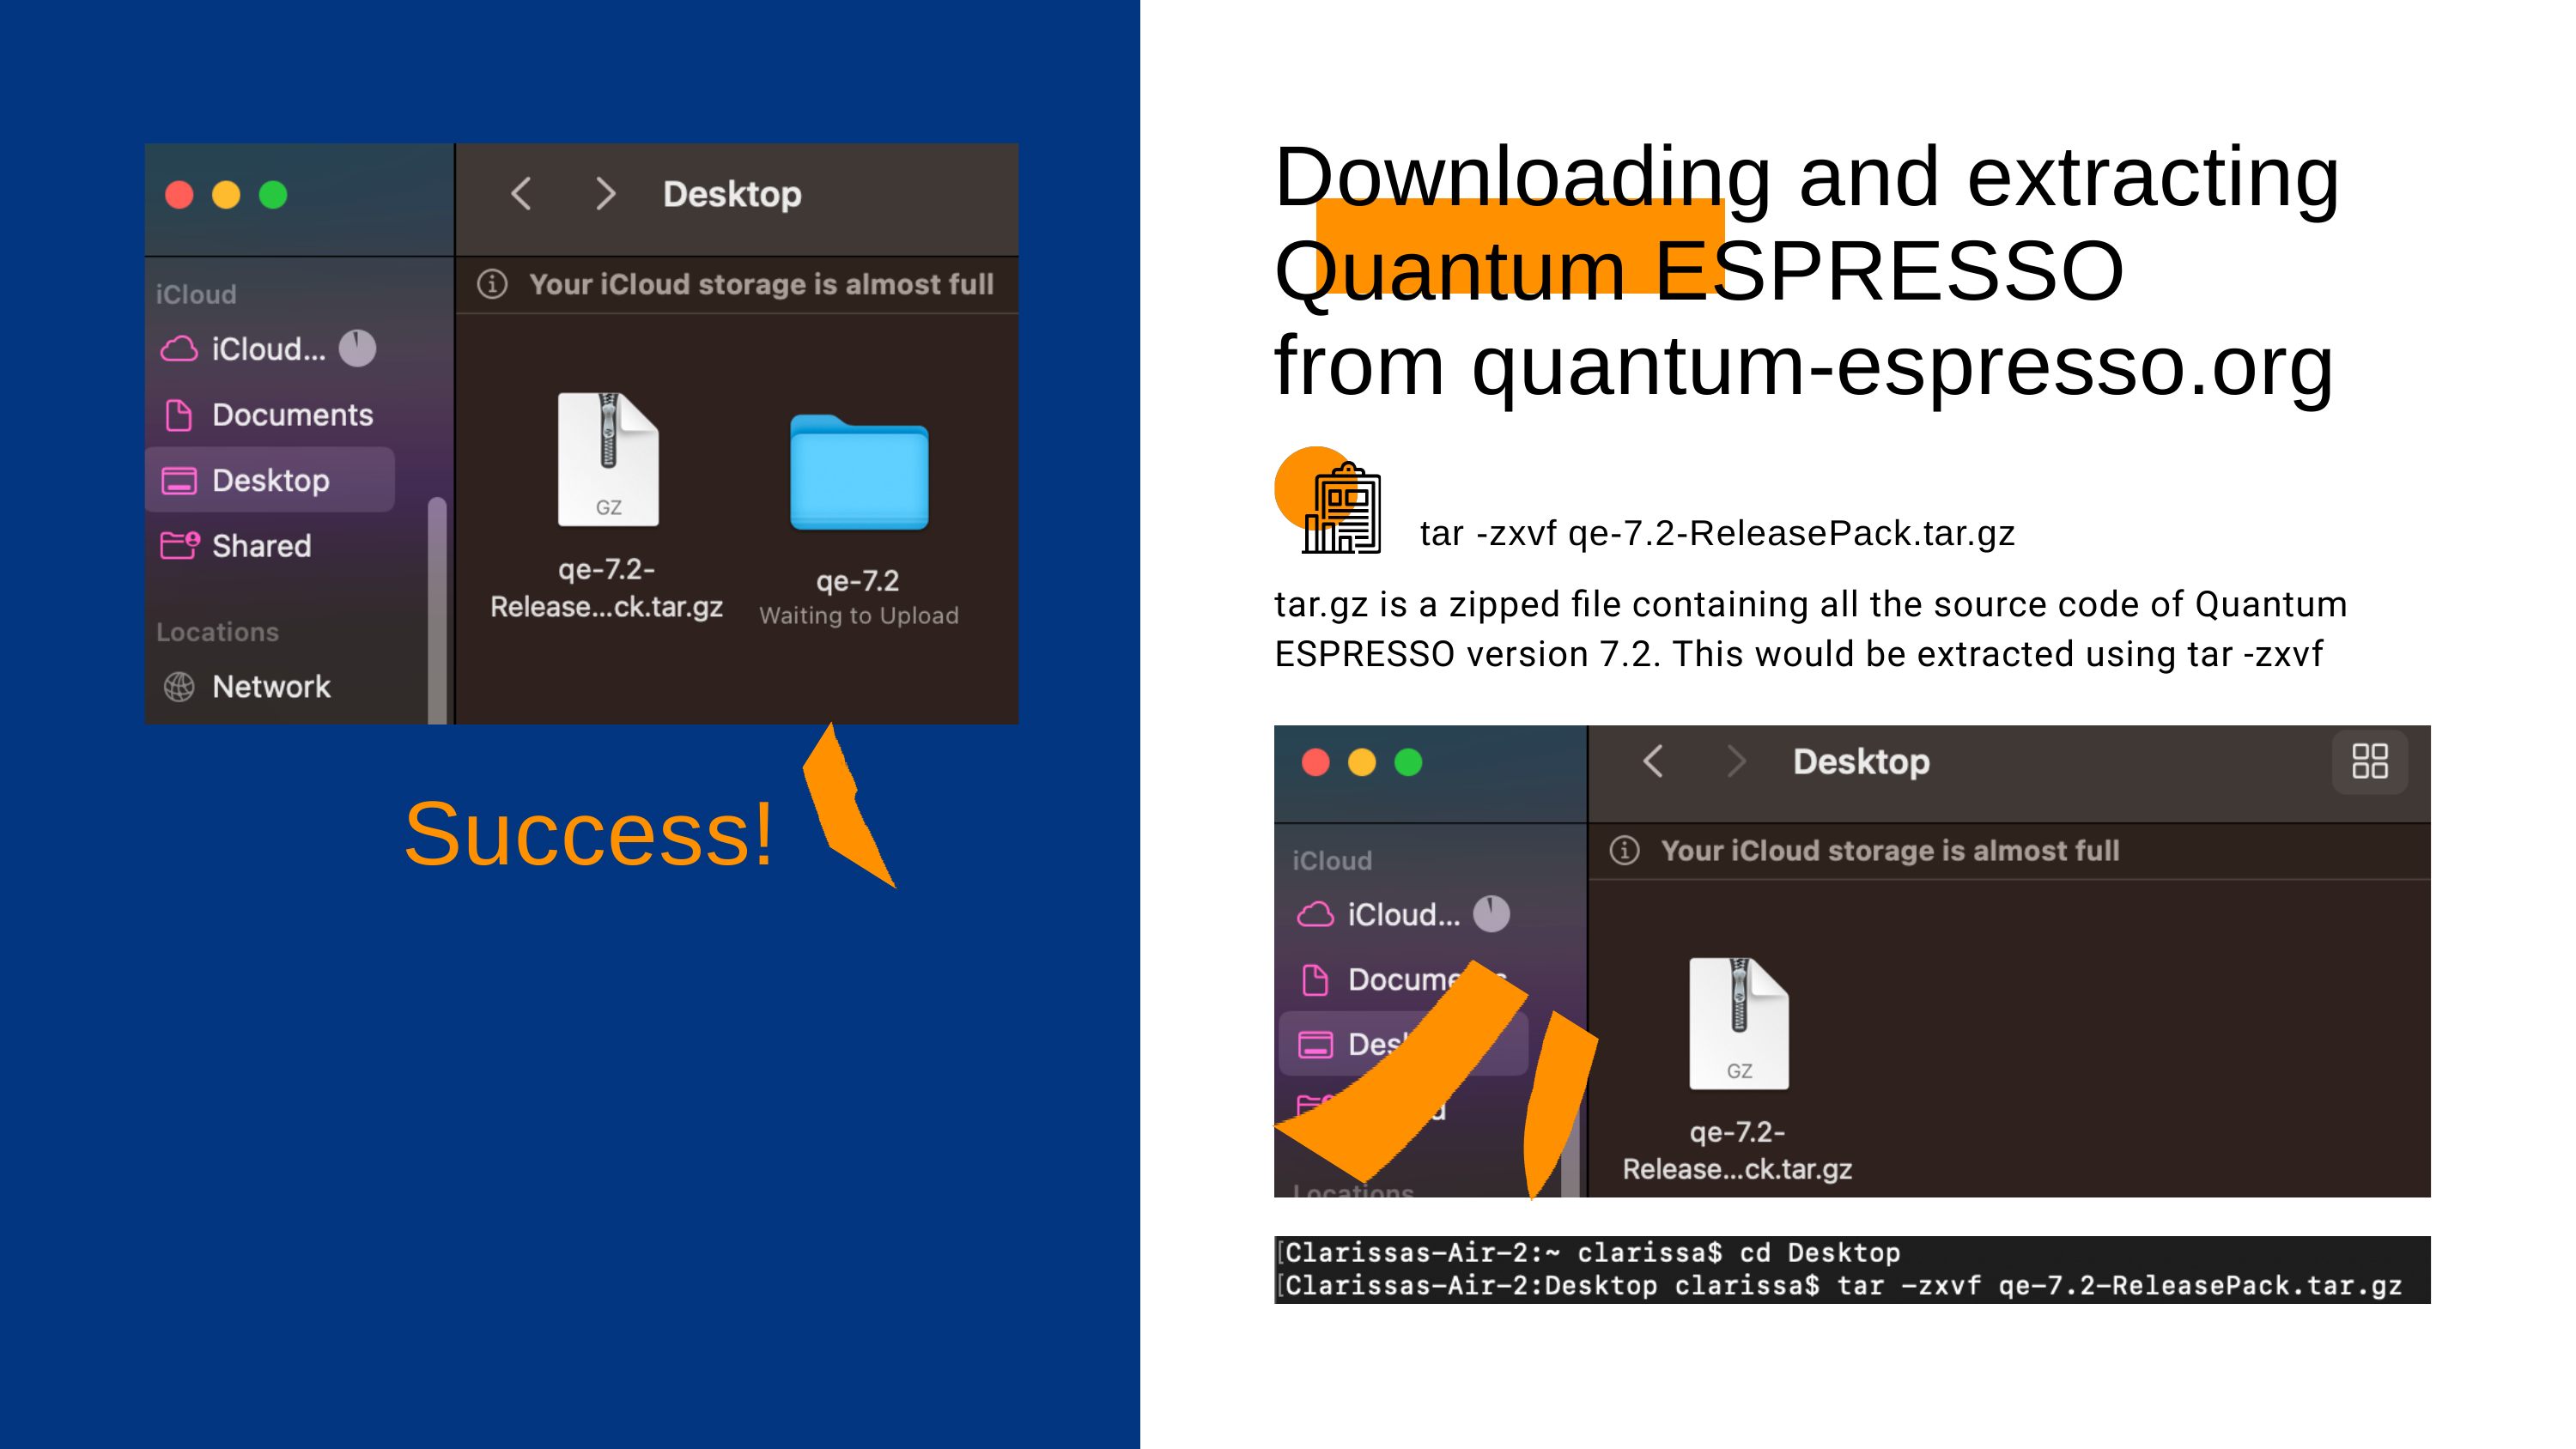

Downloading and extracting
Quantum ESPRESSO
from quantum-espresso.org

tar -zxvf qe-7.2-ReleasePack.tar.gz
tar.gz is a zipped file containing all the source code of Quantum ESPRESSO version 7.2. This would be extracted using tar -zxvf

Success!